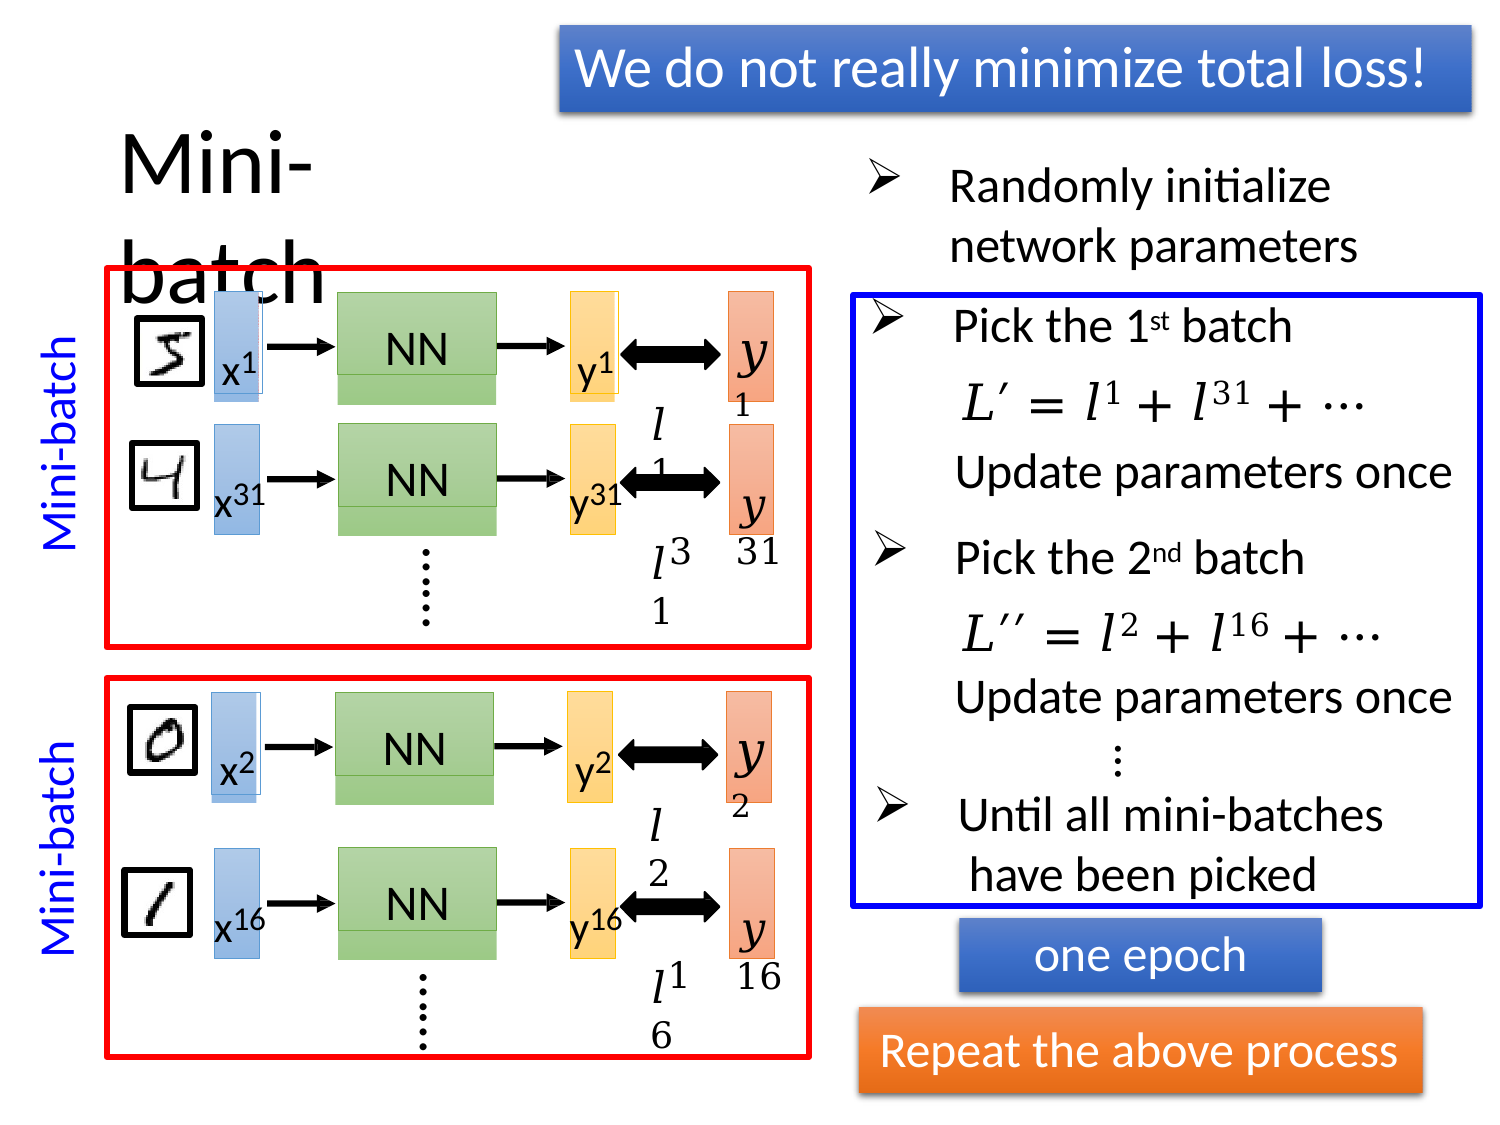

# We do not really minimize total loss!
Mini-batch
Randomly initialize
network parameters

Pick the 1st batch
𝐿′ = 𝑙1 + 𝑙31 + ⋯
Update parameters once
Pick the 2nd batch
𝐿′′ = 𝑙2 + 𝑙16 + ⋯
Update parameters once

x1

y1

NN

𝑦 1

Mini-batch

𝑙1

NN

𝑦 31
x31
y31

𝑙31
……

x2

NN
y2

𝑦 2
Mini-batch

…
𝑙2
Until all mini-batches  have been picked

NN

𝑦 16
x16
y16

𝑙16

one epoch
……

Repeat the above process